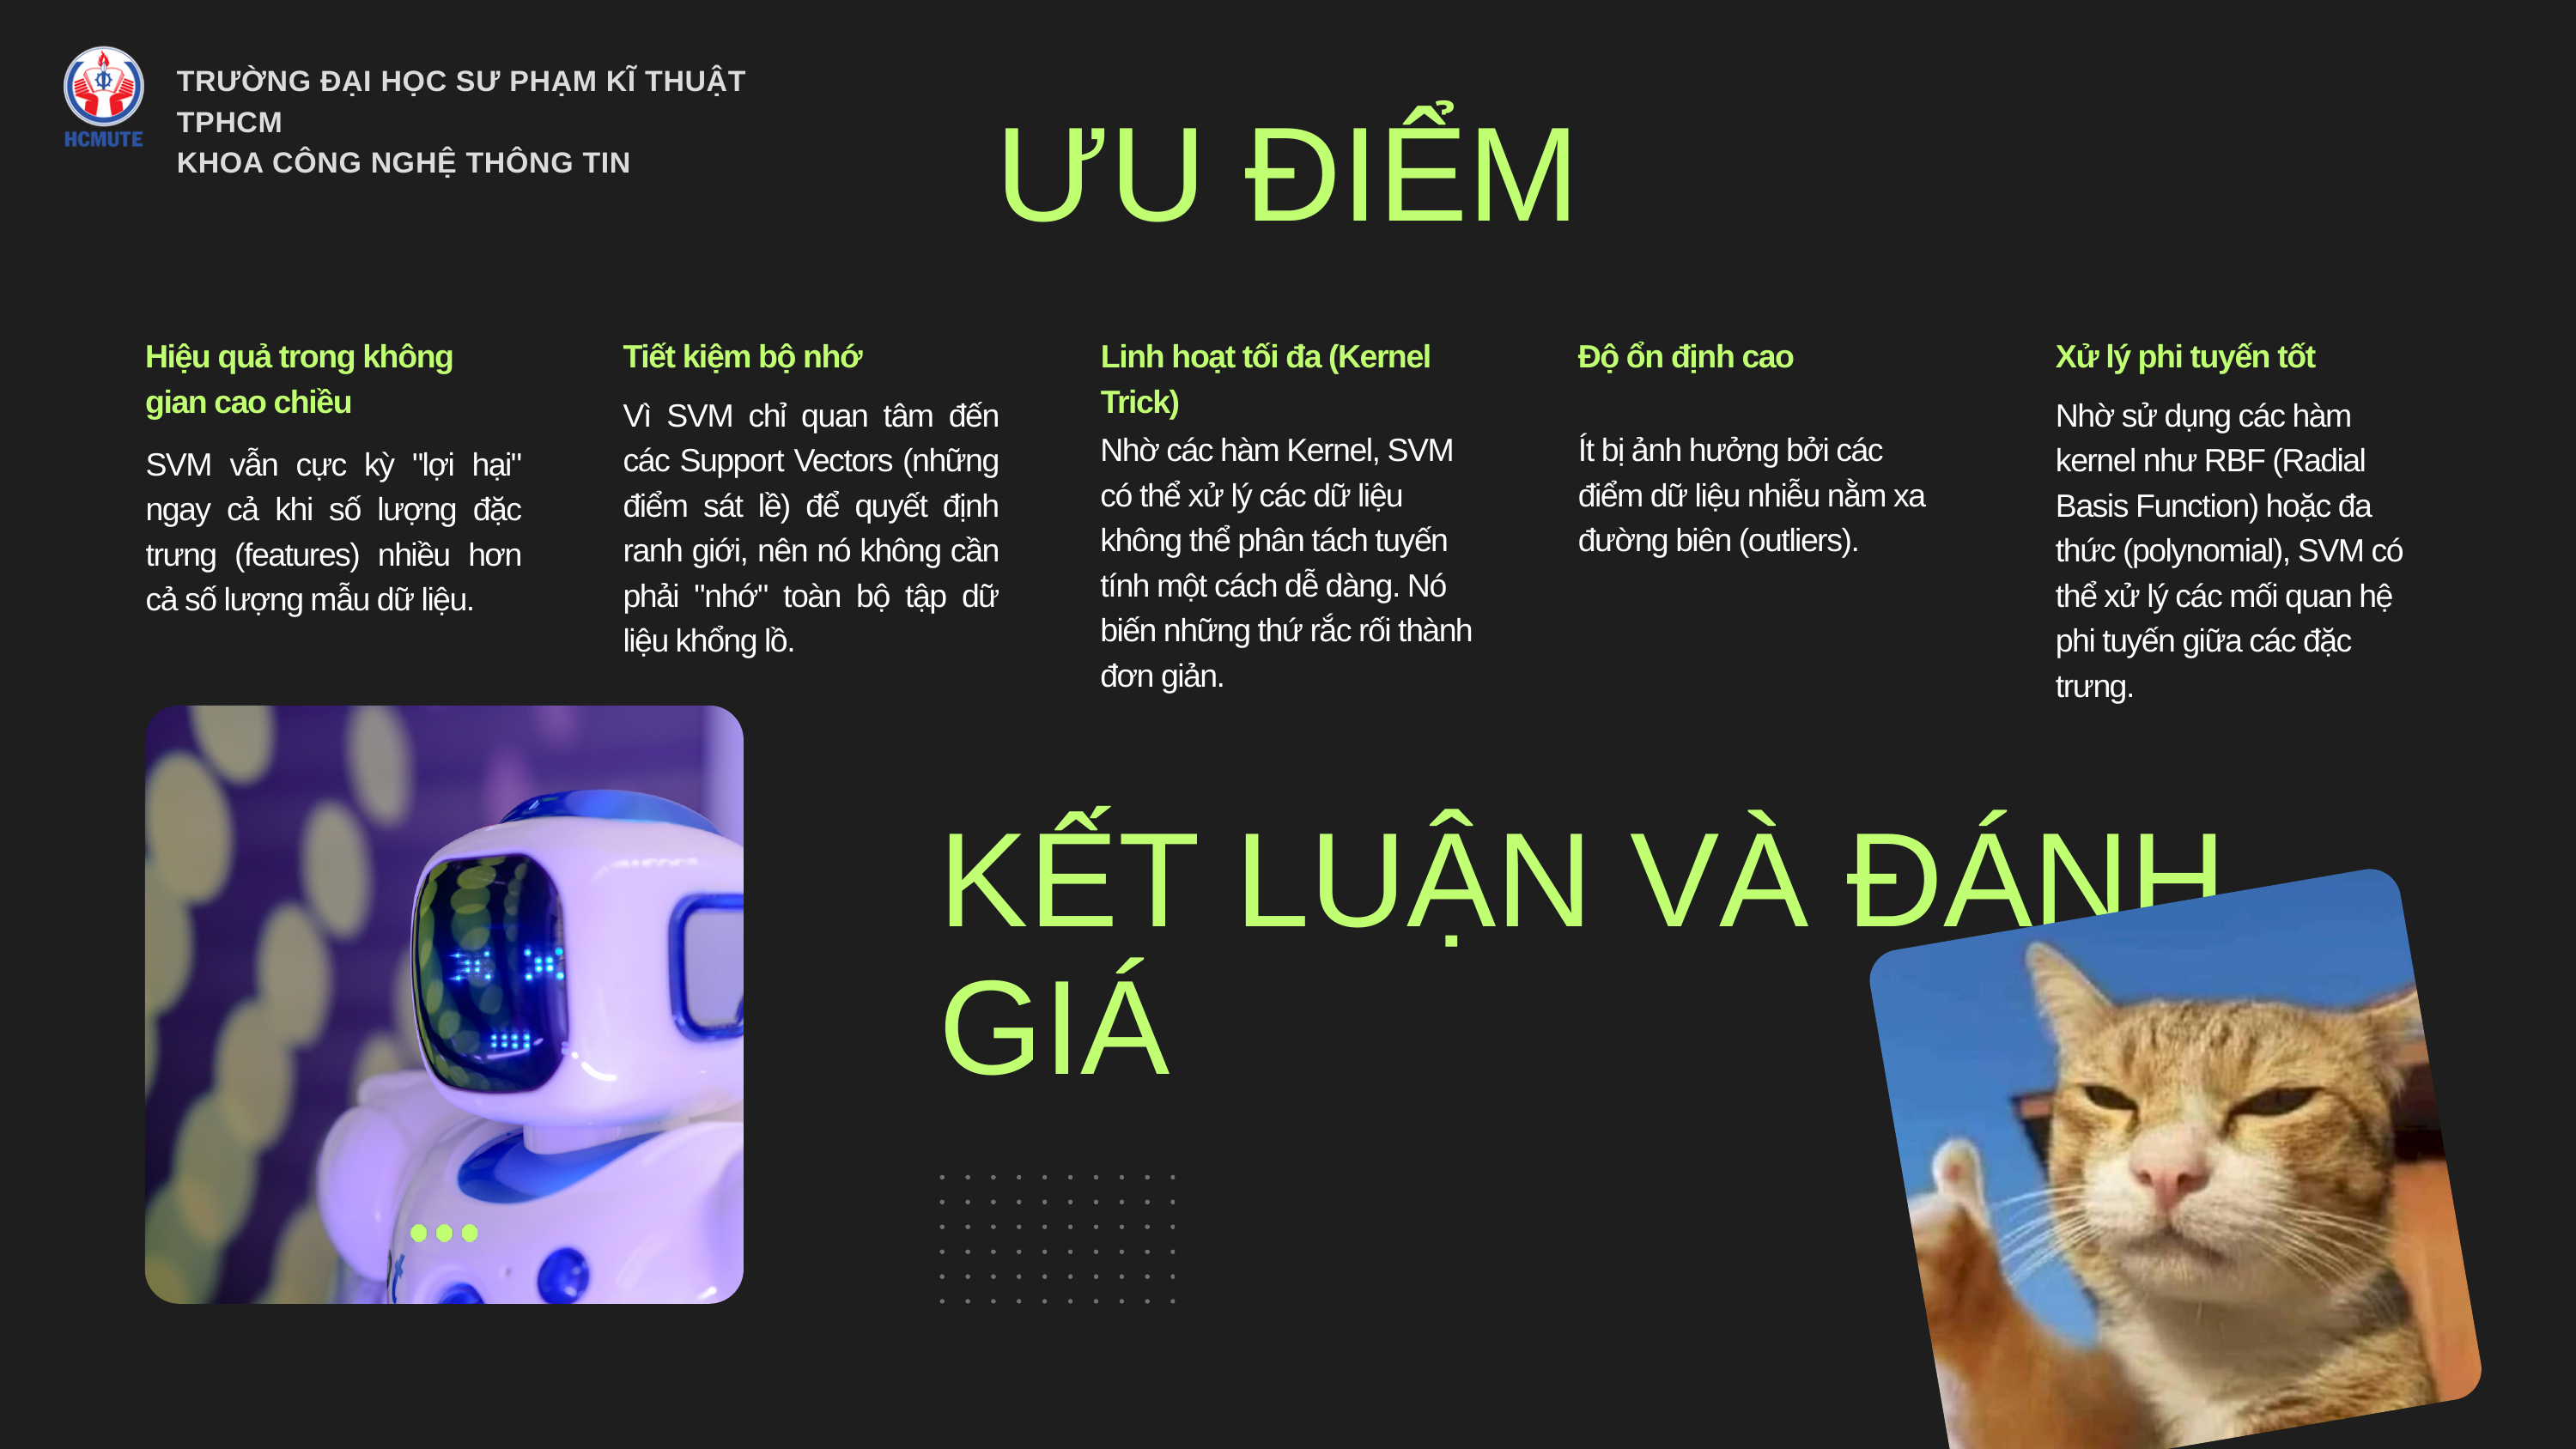

TRƯỜNG ĐẠI HỌC SƯ PHẠM KĨ THUẬT TPHCM
KHOA CÔNG NGHỆ THÔNG TIN
ƯU ĐIỂM
Hiệu quả trong không gian cao chiều
Tiết kiệm bộ nhớ
Linh hoạt tối đa (Kernel Trick)
Độ ổn định cao
Xử lý phi tuyến tốt
Vì SVM chỉ quan tâm đến các Support Vectors (những điểm sát lề) để quyết định ranh giới, nên nó không cần phải "nhớ" toàn bộ tập dữ liệu khổng lồ.

Nhờ sử dụng các hàm kernel như RBF (Radial Basis Function) hoặc đa thức (polynomial), SVM có thể xử lý các mối quan hệ phi tuyến giữa các đặc trưng.

Nhờ các hàm Kernel, SVM có thể xử lý các dữ liệu không thể phân tách tuyến tính một cách dễ dàng. Nó biến những thứ rắc rối thành đơn giản.

Ít bị ảnh hưởng bởi các điểm dữ liệu nhiễu nằm xa đường biên (outliers).

SVM vẫn cực kỳ "lợi hại" ngay cả khi số lượng đặc trưng (features) nhiều hơn cả số lượng mẫu dữ liệu.

KẾT LUẬN VÀ ĐÁNH GIÁ